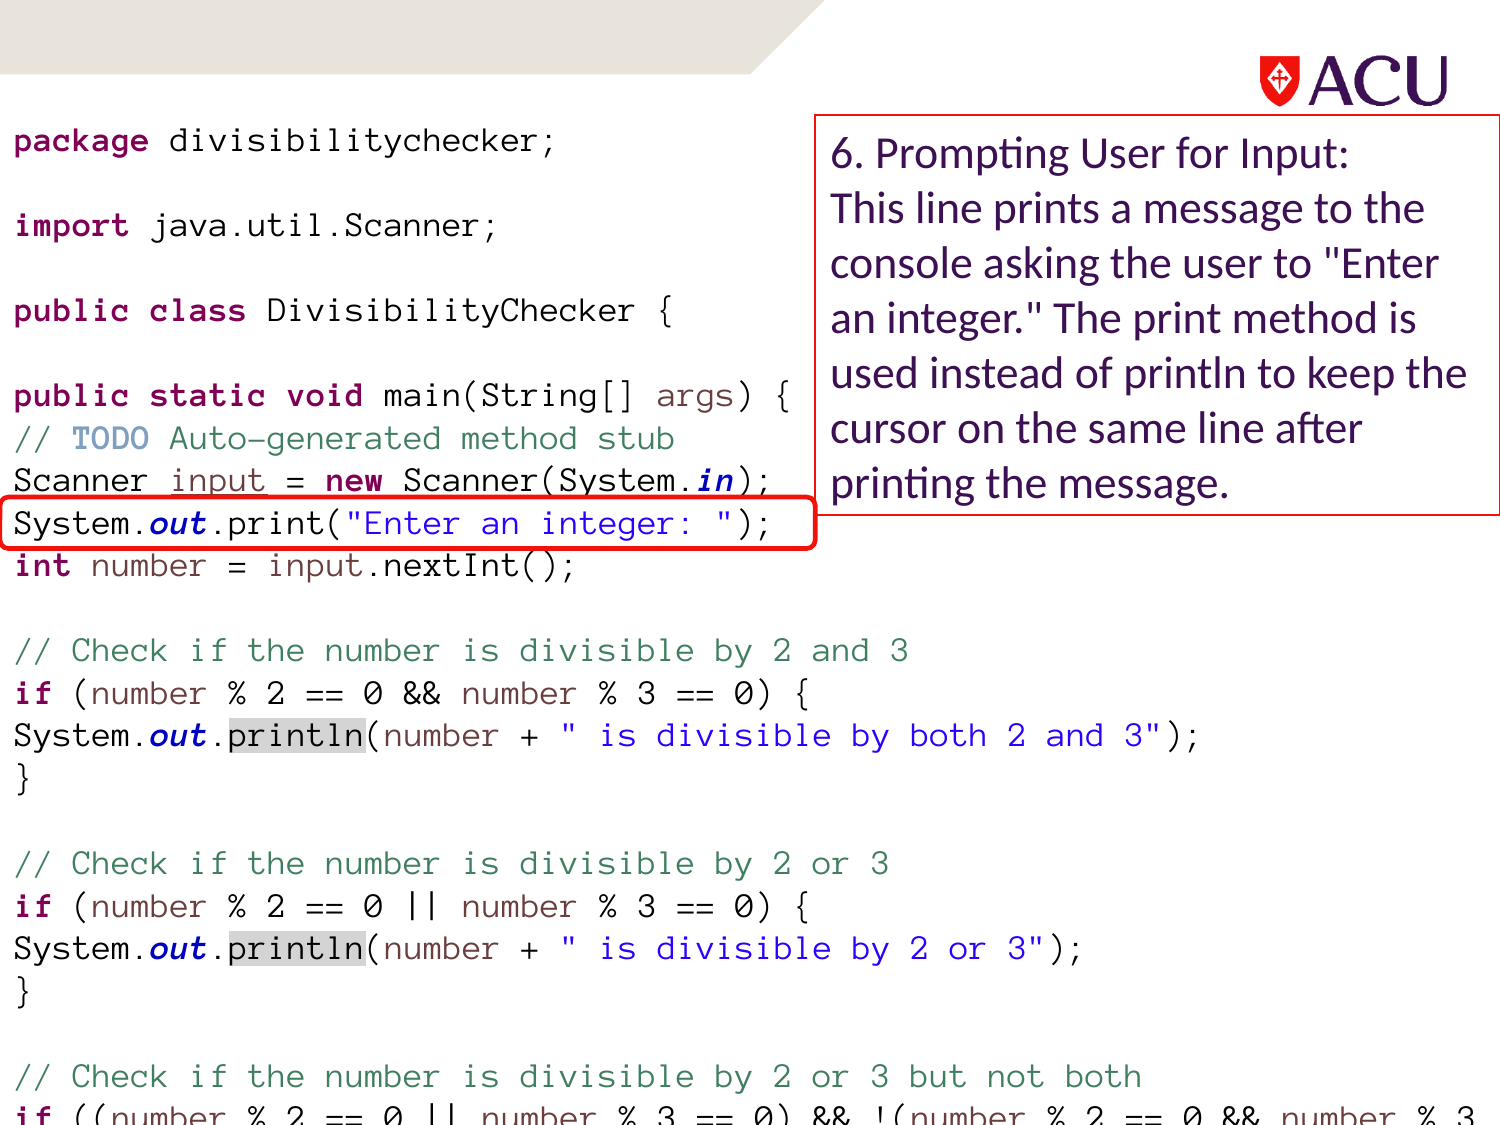

package divisibilitychecker;

import java.util.Scanner;

public class DivisibilityChecker {
public static void main(String[] args) {
// TODO Auto-generated method stub
Scanner input = new Scanner(System.in);
System.out.print("Enter an integer: ");
int number = input.nextInt();

// Check if the number is divisible by 2 and 3
if (number % 2 == 0 && number % 3 == 0) {
System.out.println(number + " is divisible by both 2 and 3");
}

// Check if the number is divisible by 2 or 3
if (number % 2 == 0 || number % 3 == 0) {
System.out.println(number + " is divisible by 2 or 3");
}
// Check if the number is divisible by 2 or 3 but not both
if ((number % 2 == 0 || number % 3 == 0) && !(number % 2 == 0 && number % 3 == 0)) {
System.out.println(number + " is divisible by 2 or 3 but not both");
}
}

}
6. Prompting User for Input:
This line prints a message to the console asking the user to "Enter an integer." The print method is used instead of println to keep the cursor on the same line after printing the message.